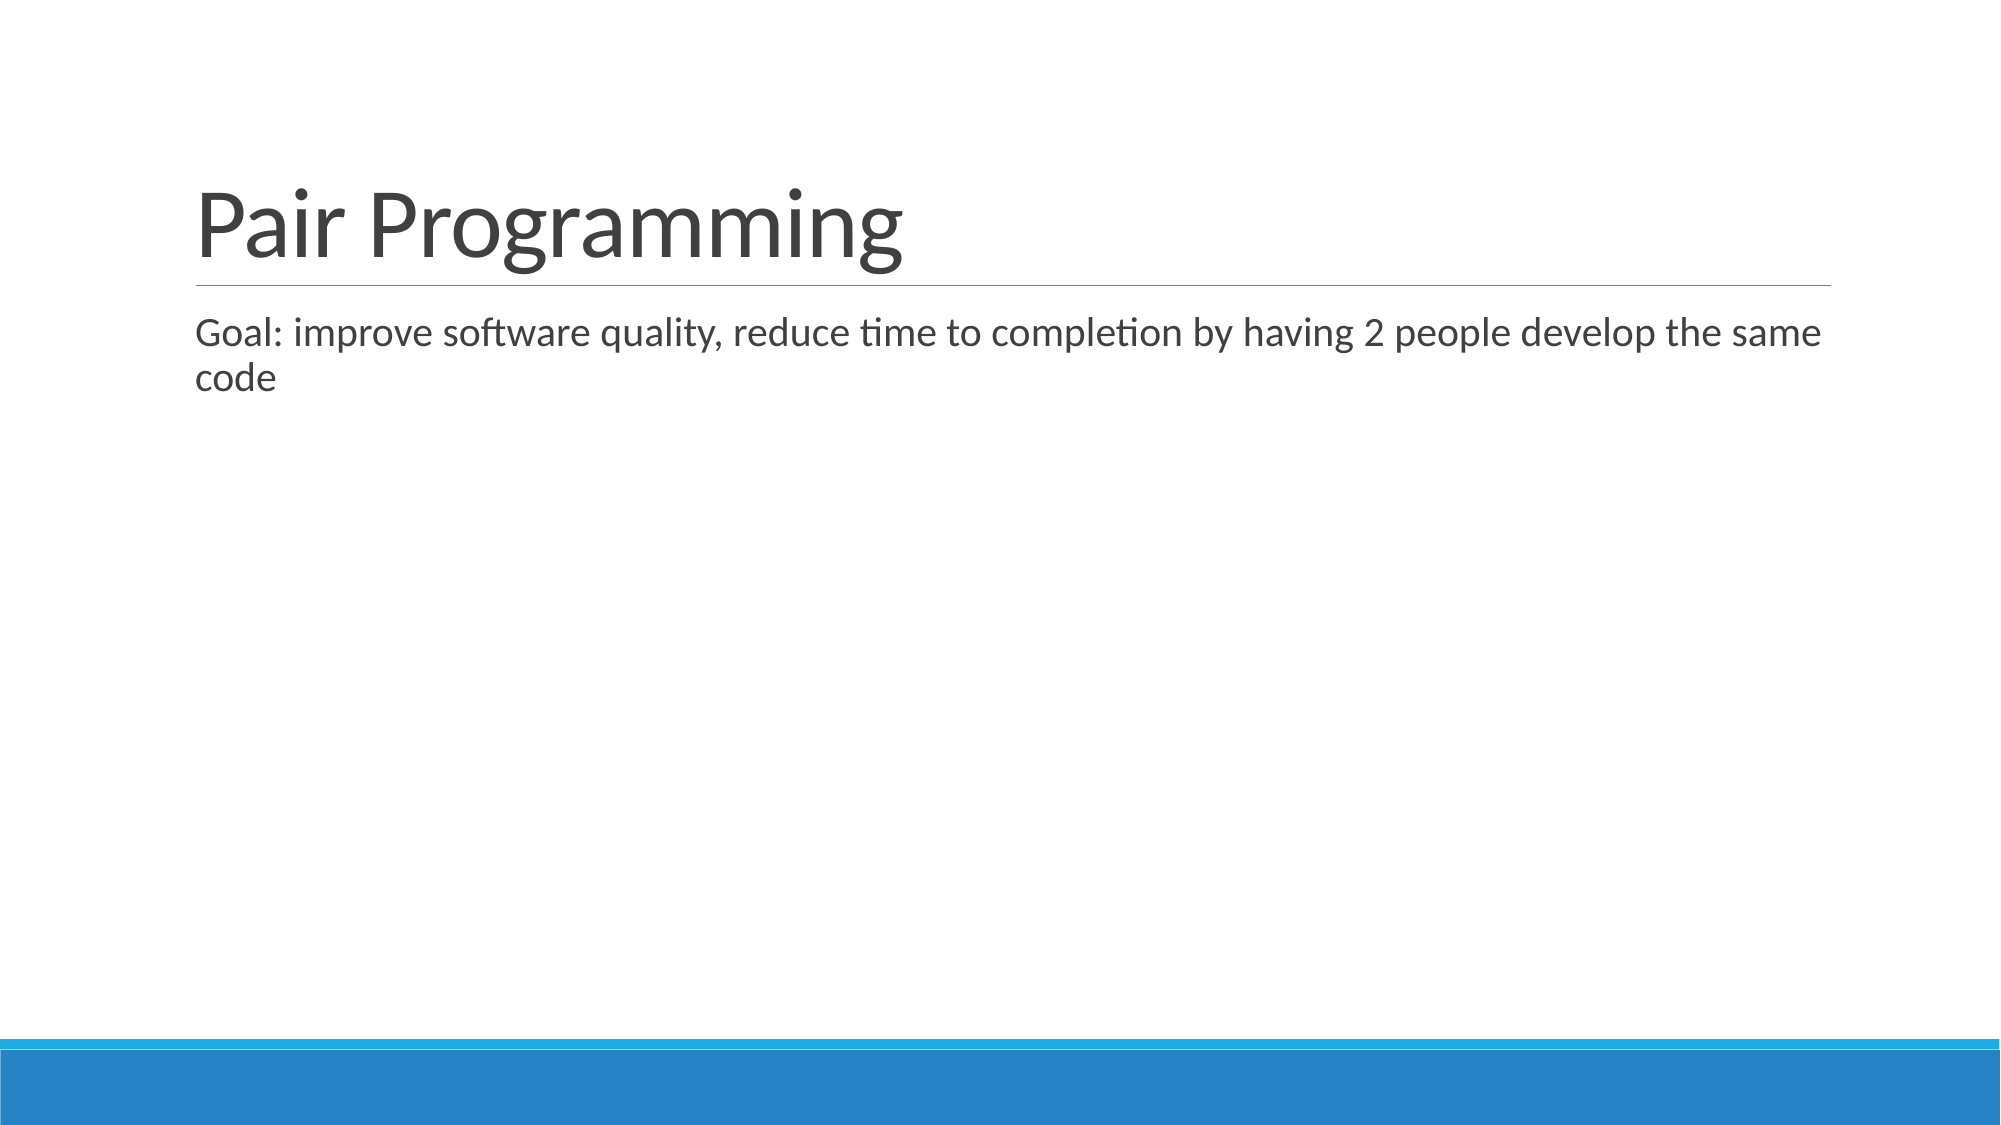

# Pair Programming
Goal: improve software quality, reduce time to completion by having 2 people develop the same code